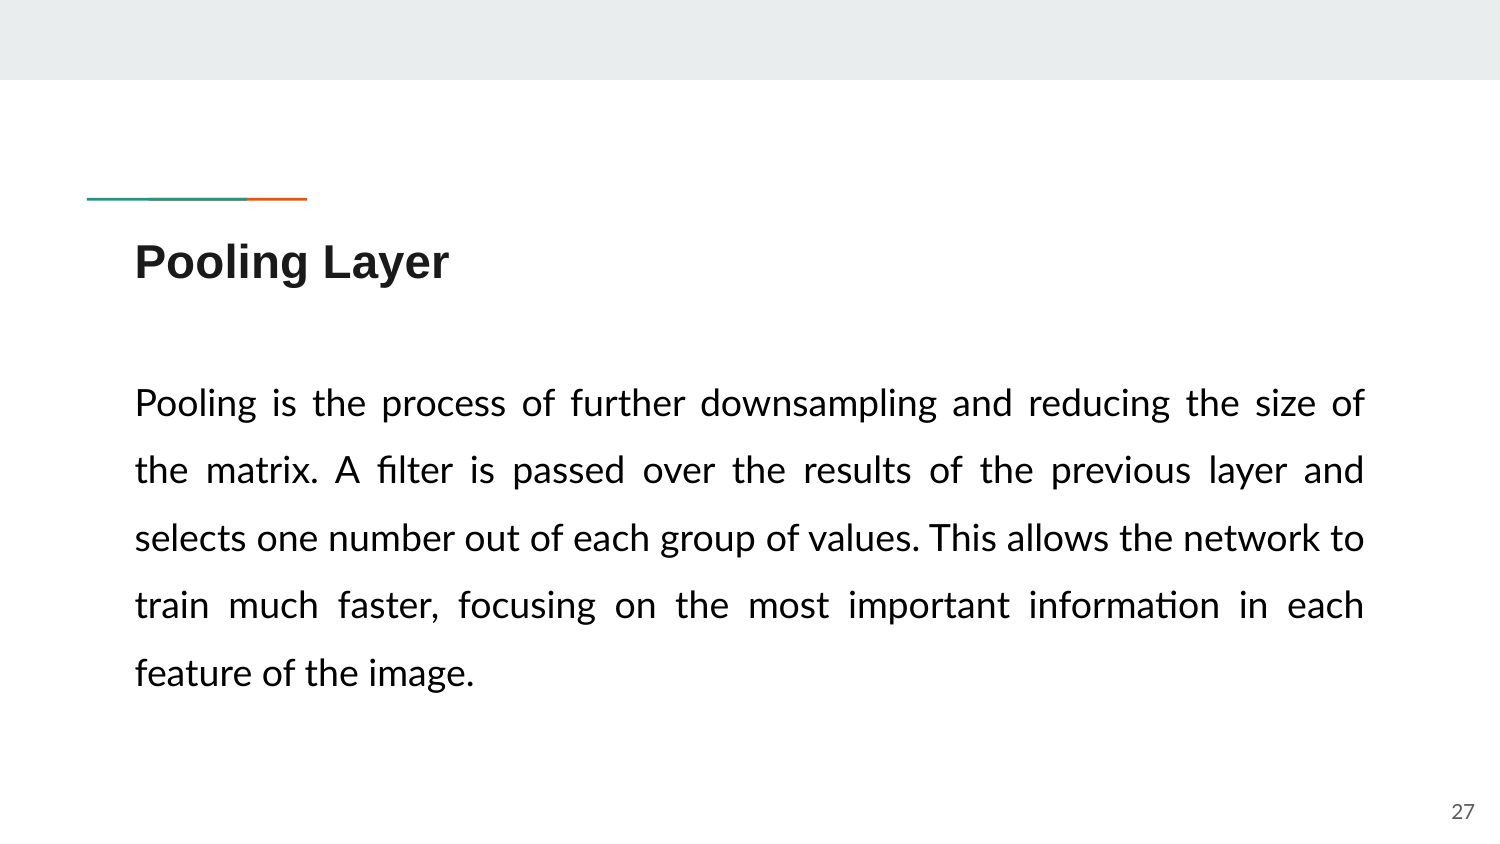

# Pooling Layer
Pooling is the process of further downsampling and reducing the size of the matrix. A filter is passed over the results of the previous layer and selects one number out of each group of values. This allows the network to train much faster, focusing on the most important information in each feature of the image.

27